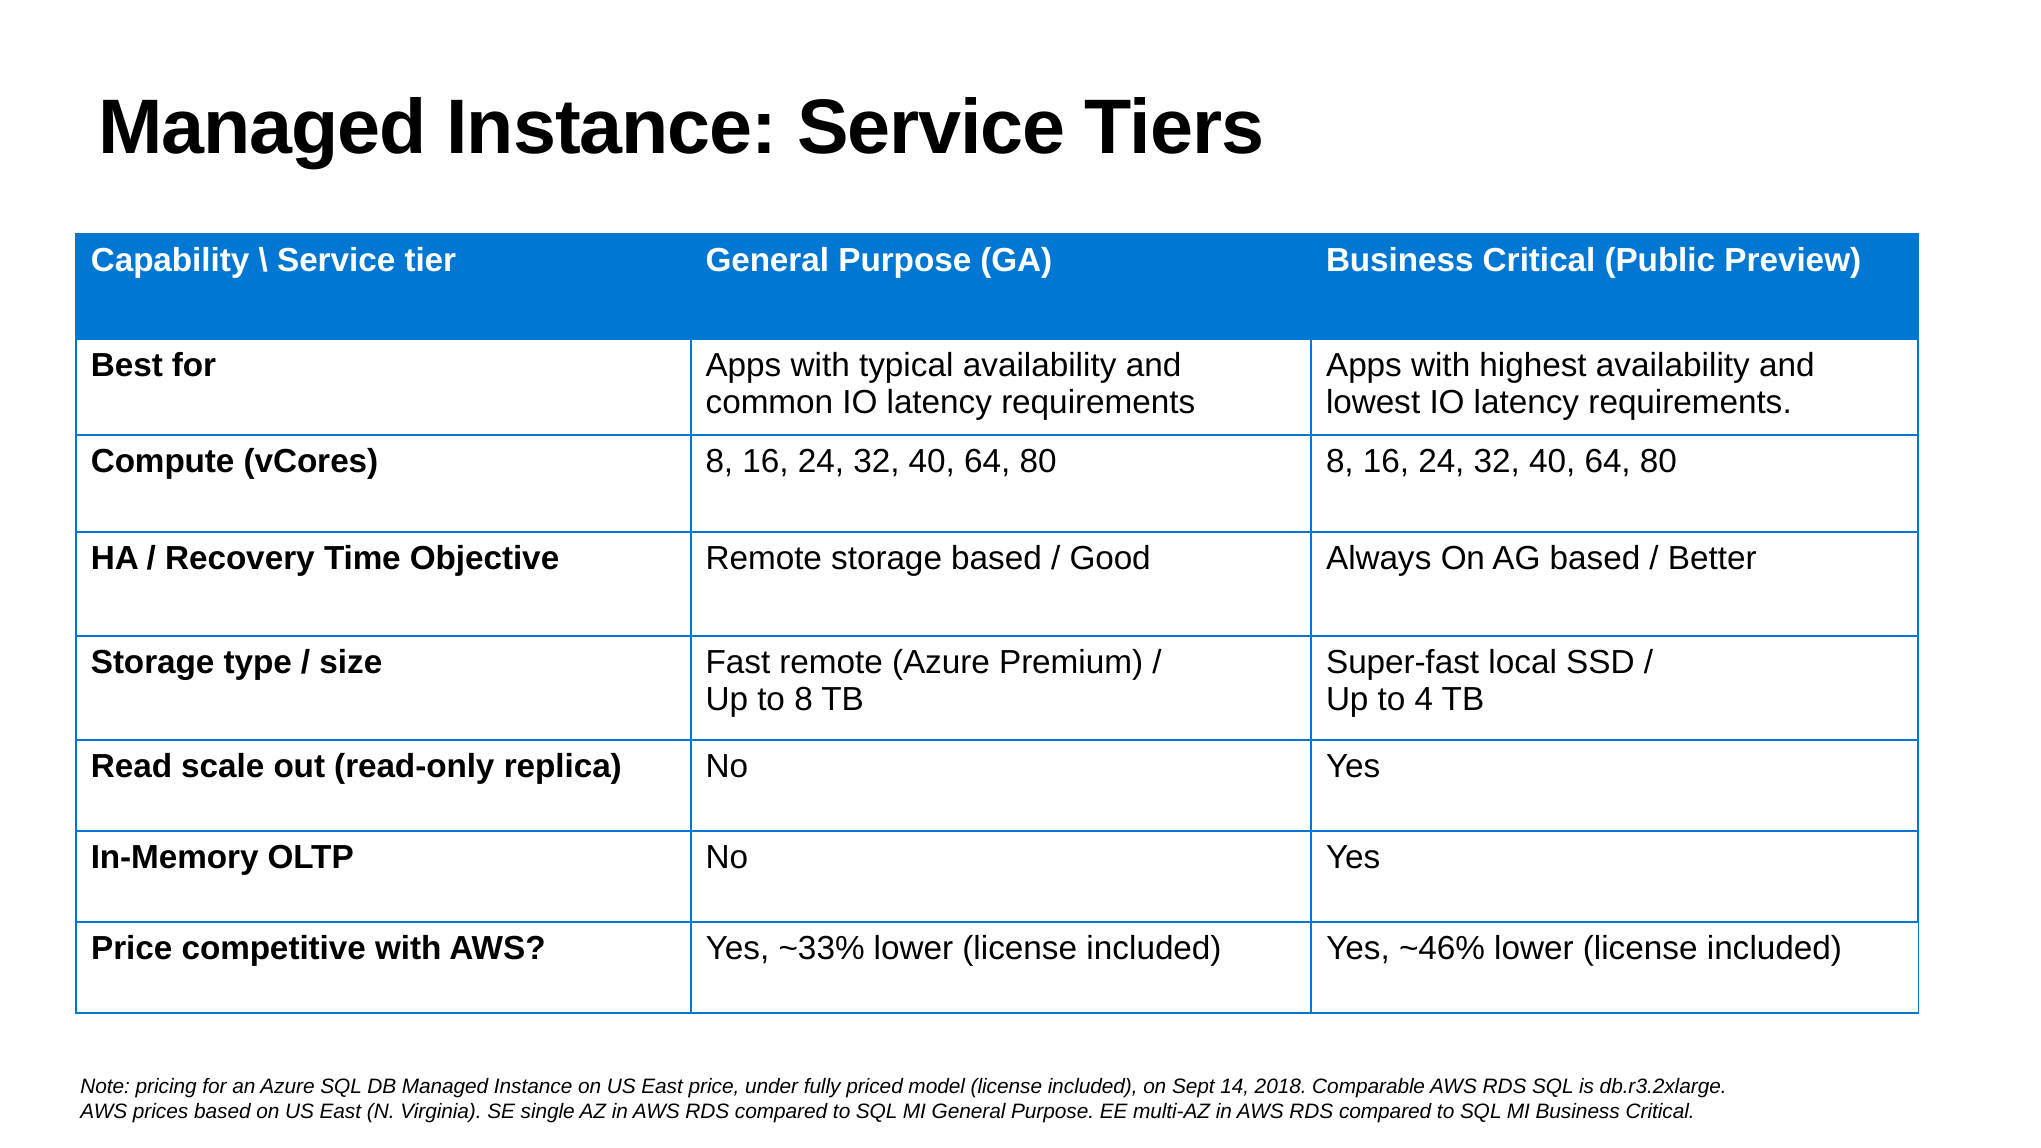

# Managed Instance: Service Tiers
| Capability \ Service tier | General Purpose (GA) | Business Critical (Public Preview) |
| --- | --- | --- |
| Best for | Apps with typical availability and common IO latency requirements | Apps with highest availability and lowest IO latency requirements. |
| Compute (vCores) | 8, 16, 24, 32, 40, 64, 80 | 8, 16, 24, 32, 40, 64, 80 |
| HA / Recovery Time Objective | Remote storage based / Good | Always On AG based / Better |
| Storage type / size | Fast remote (Azure Premium) / Up to 8 TB | Super-fast local SSD / Up to 4 TB |
| Read scale out (read-only replica) | No | Yes |
| --- | --- | --- |
| In-Memory OLTP | No | Yes |
| Price competitive with AWS? | Yes, ~33% lower (license included) | Yes, ~46% lower (license included) |
| --- | --- | --- |
Note: pricing for an Azure SQL DB Managed Instance on US East price, under fully priced model (license included), on Sept 14, 2018. Comparable AWS RDS SQL is db.r3.2xlarge.
AWS prices based on US East (N. Virginia). SE single AZ in AWS RDS compared to SQL MI General Purpose. EE multi-AZ in AWS RDS compared to SQL MI Business Critical.